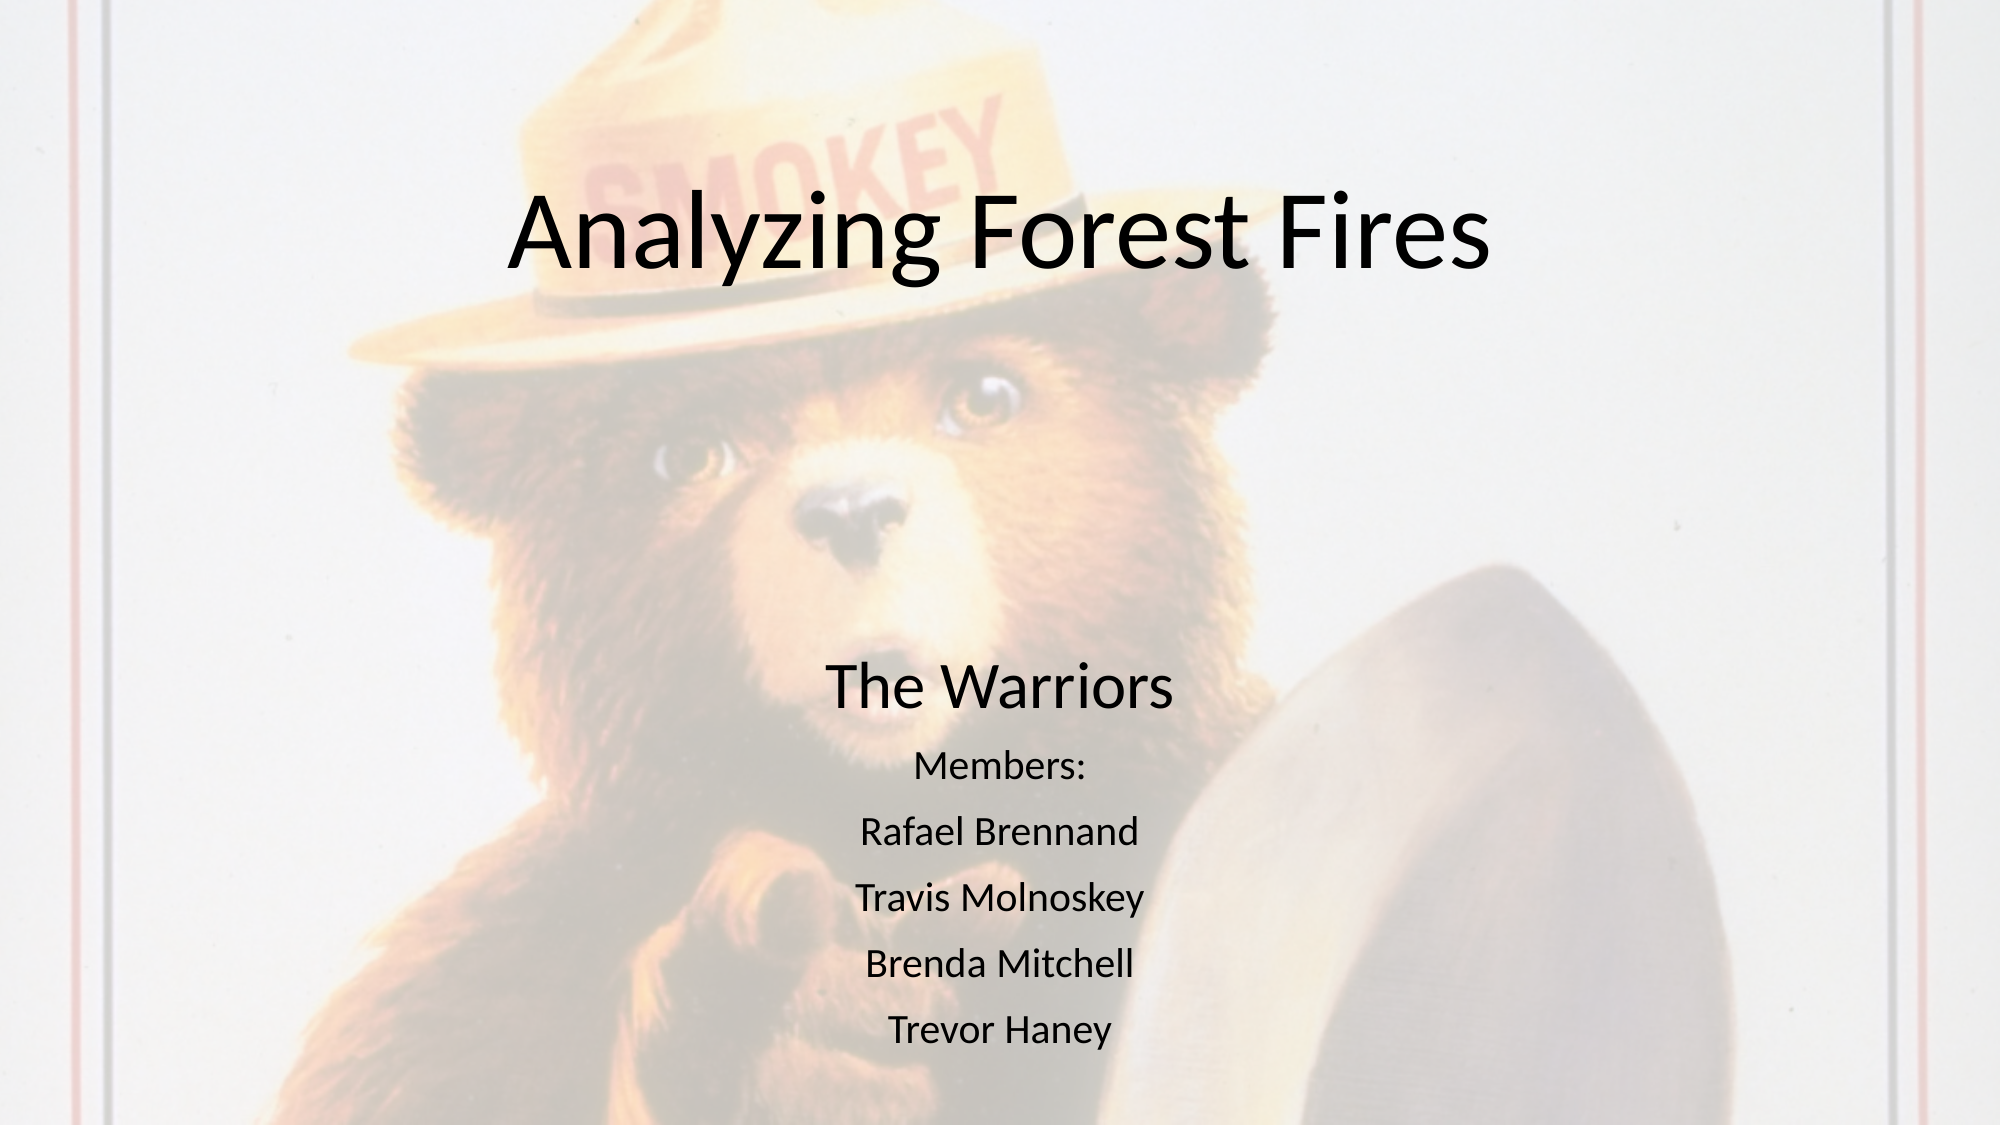

# Analyzing Forest Fires
The Warriors
Members:
Rafael Brennand
Travis Molnoskey
Brenda Mitchell
Trevor Haney